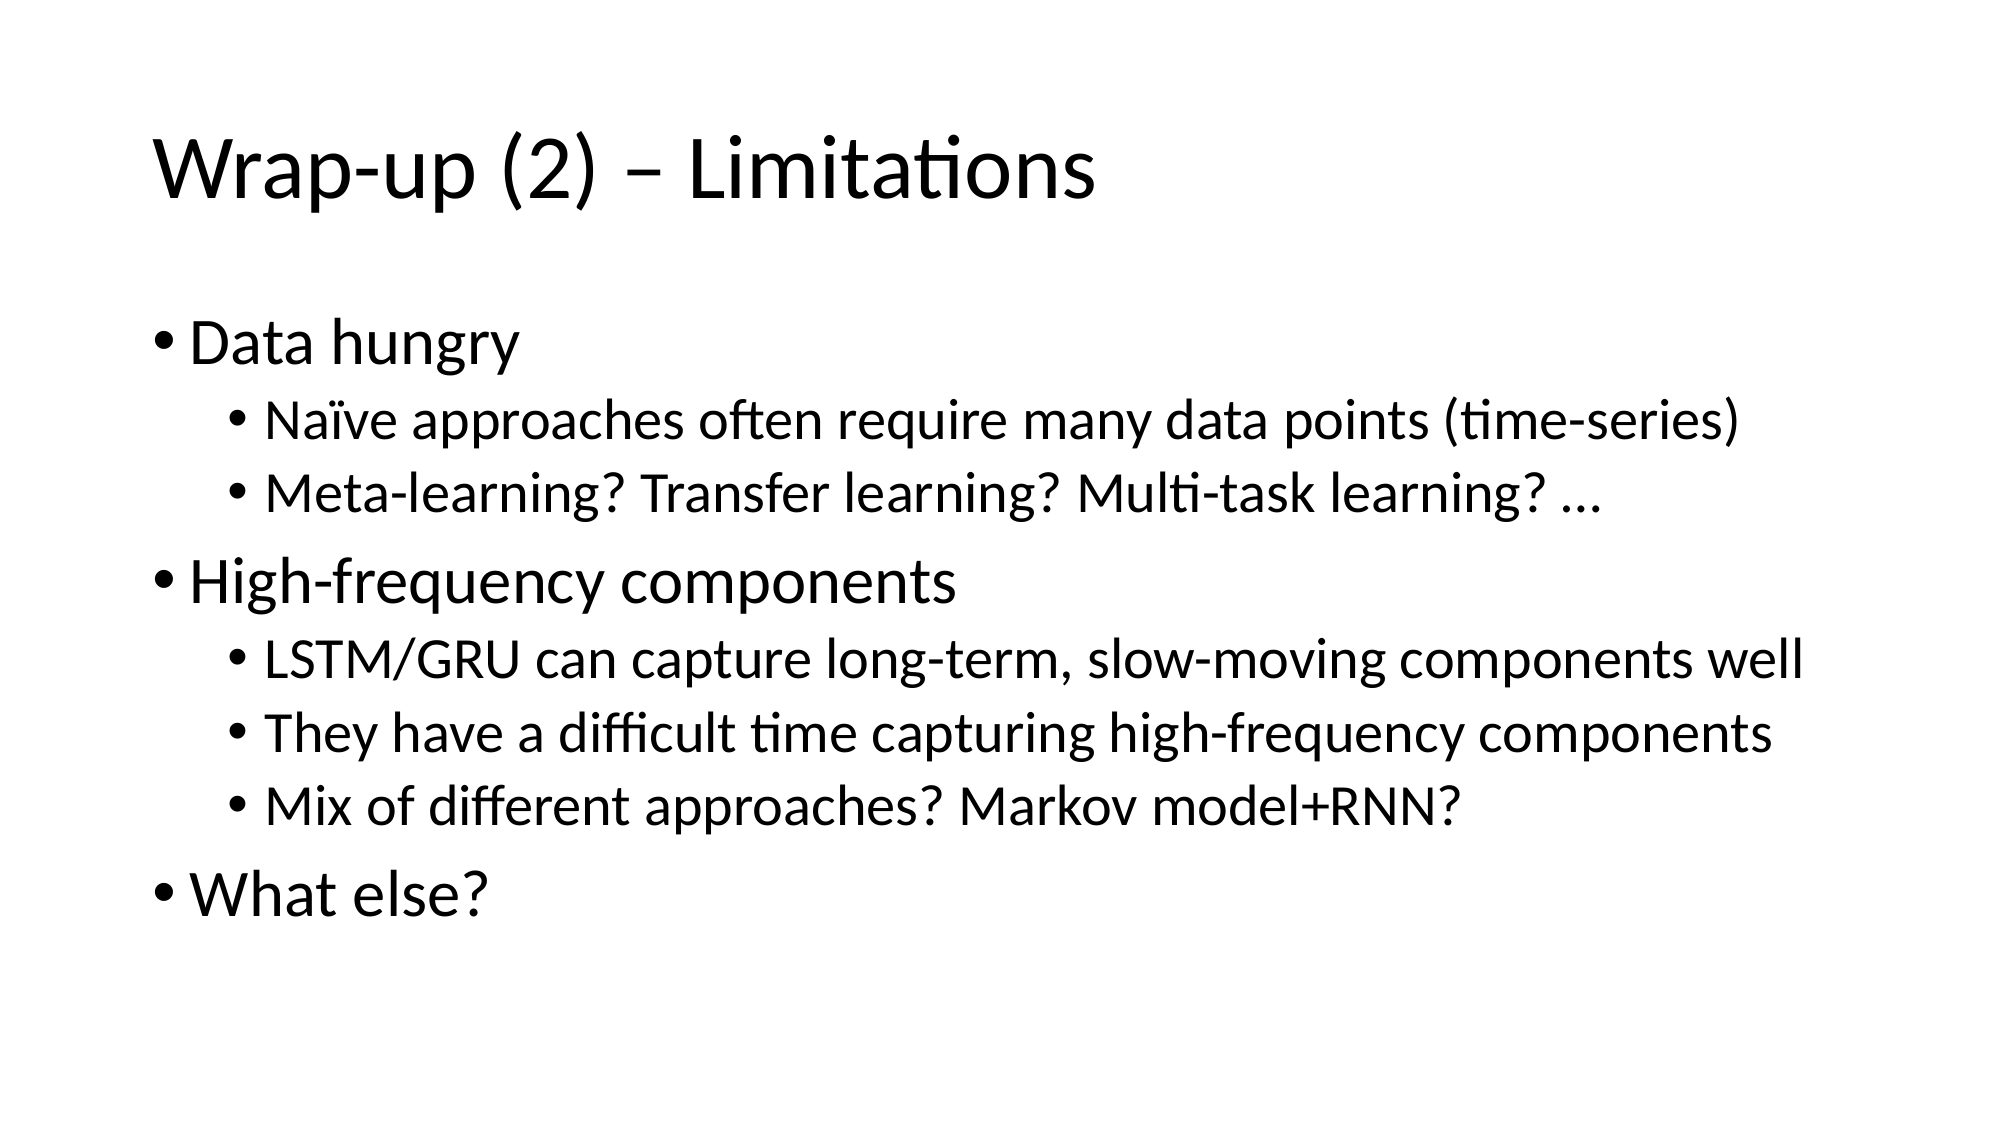

# Wrap-up (2) – Limitations
Data hungry
Naïve approaches often require many data points (time-series)
Meta-learning? Transfer learning? Multi-task learning? …
High-frequency components
LSTM/GRU can capture long-term, slow-moving components well
They have a difficult time capturing high-frequency components
Mix of different approaches? Markov model+RNN?
What else?